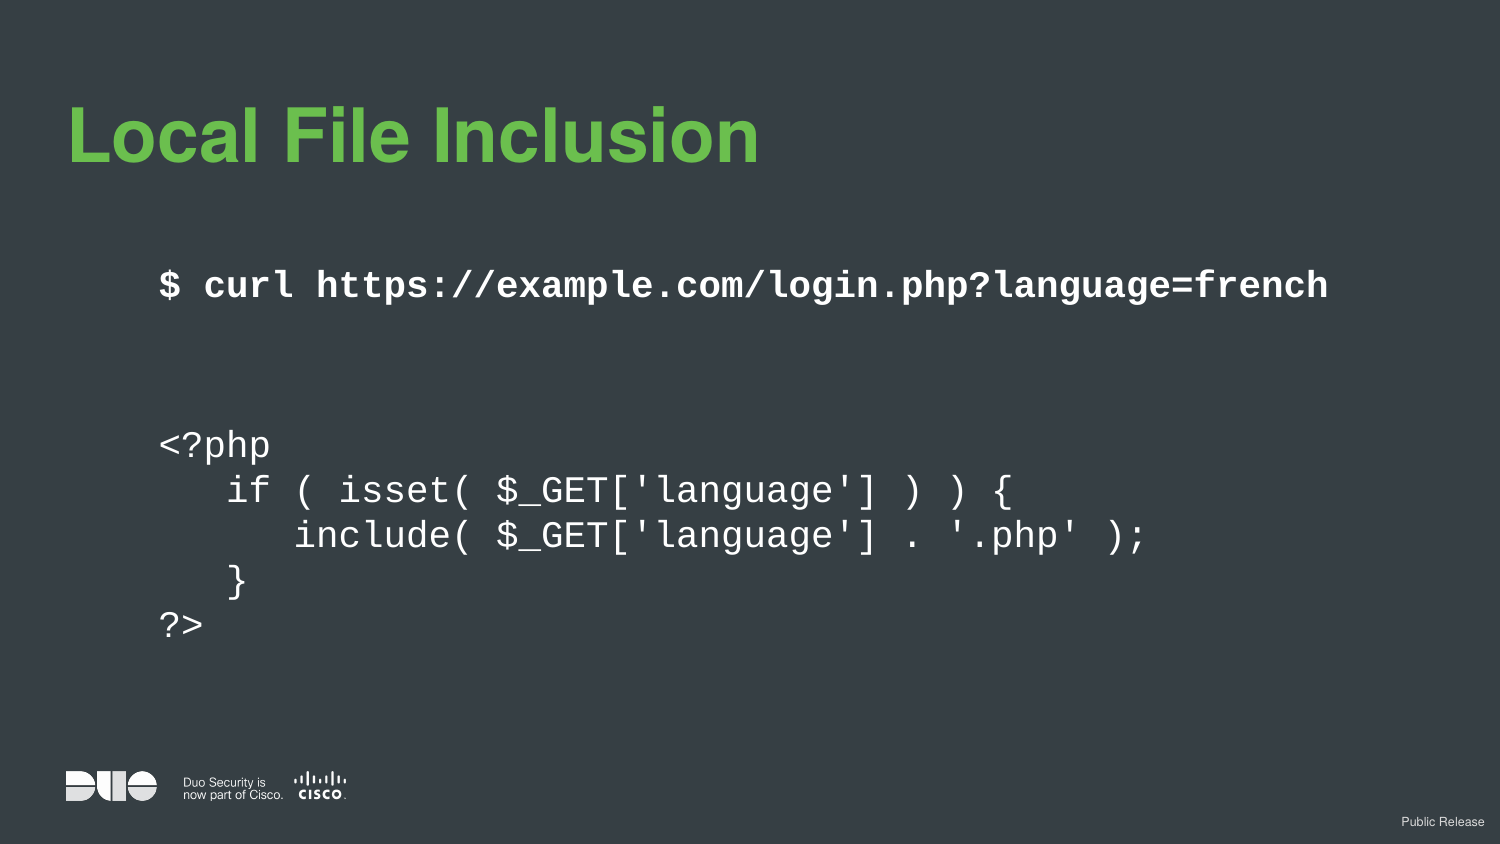

# Local File Inclusion
$ curl https://example.com/login.php?language=french
<?php
   if ( isset( $_GET['language'] ) ) {
      include( $_GET['language'] . '.php' );
   }
?>